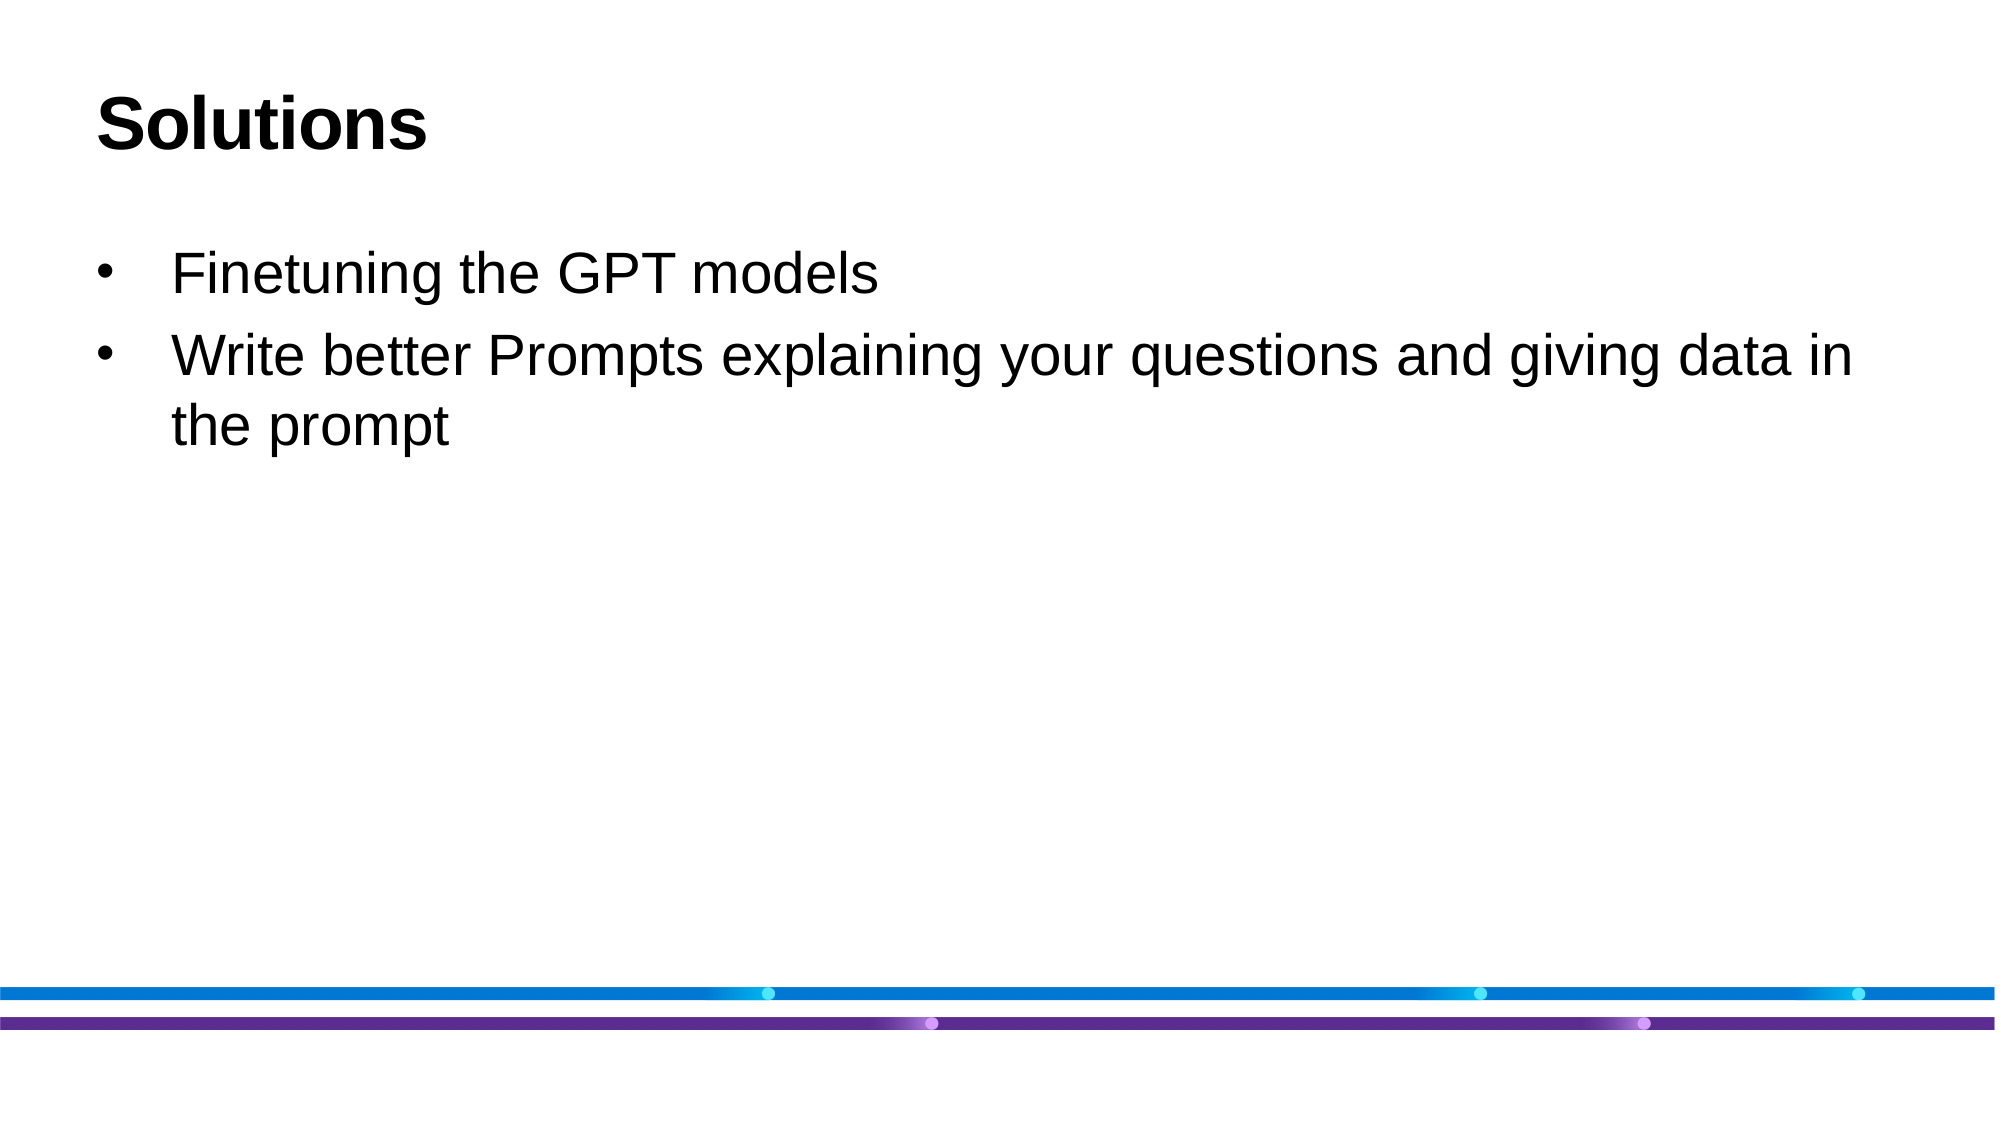

# Solutions
Finetuning the GPT models
Write better Prompts explaining your questions and giving data in the prompt